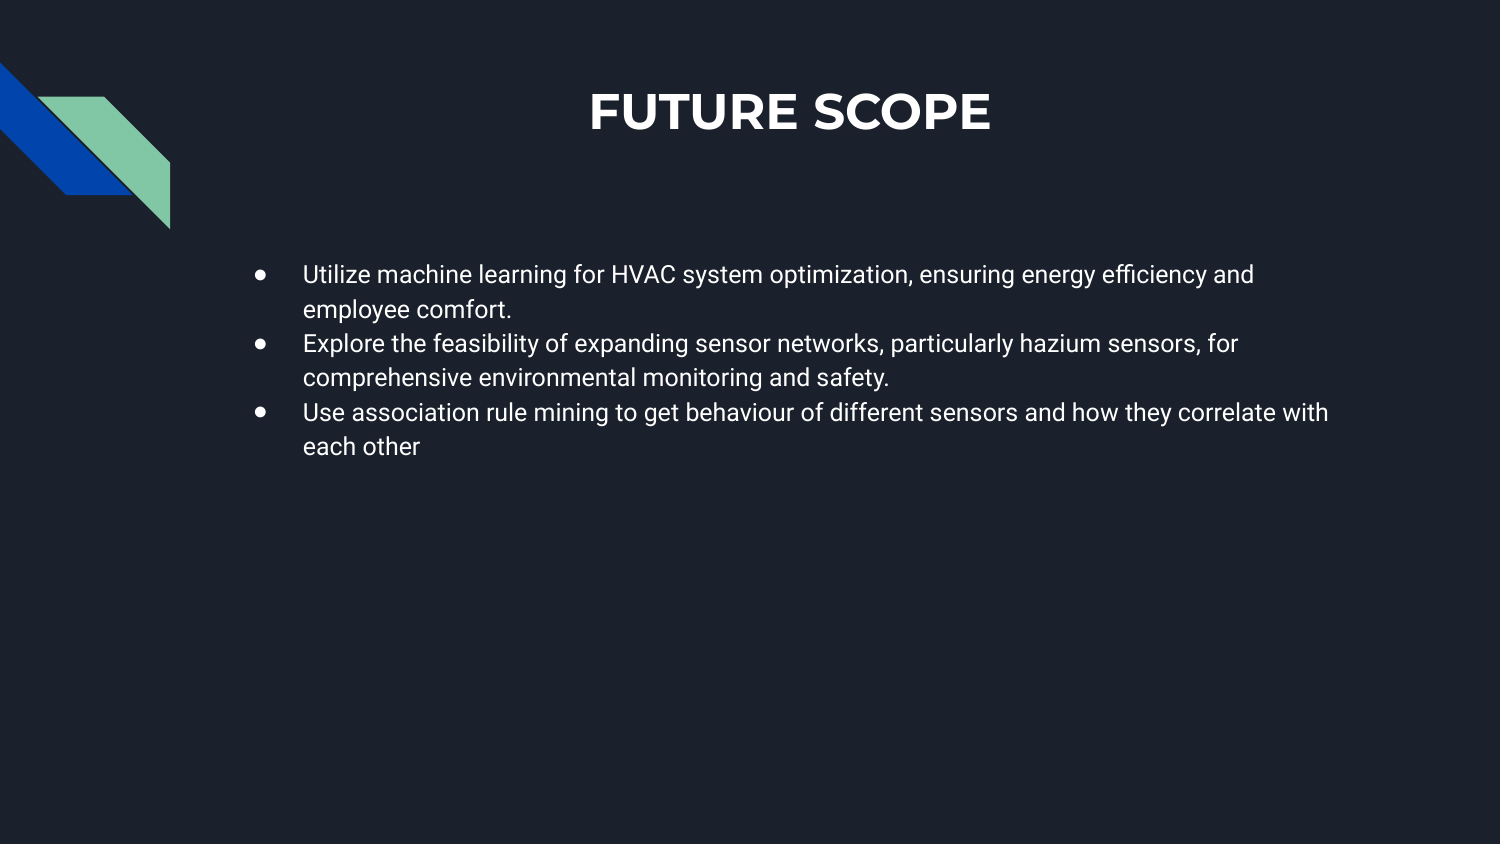

# FUTURE SCOPE
Utilize machine learning for HVAC system optimization, ensuring energy efficiency and employee comfort.
Explore the feasibility of expanding sensor networks, particularly hazium sensors, for comprehensive environmental monitoring and safety.
Use association rule mining to get behaviour of different sensors and how they correlate with each other